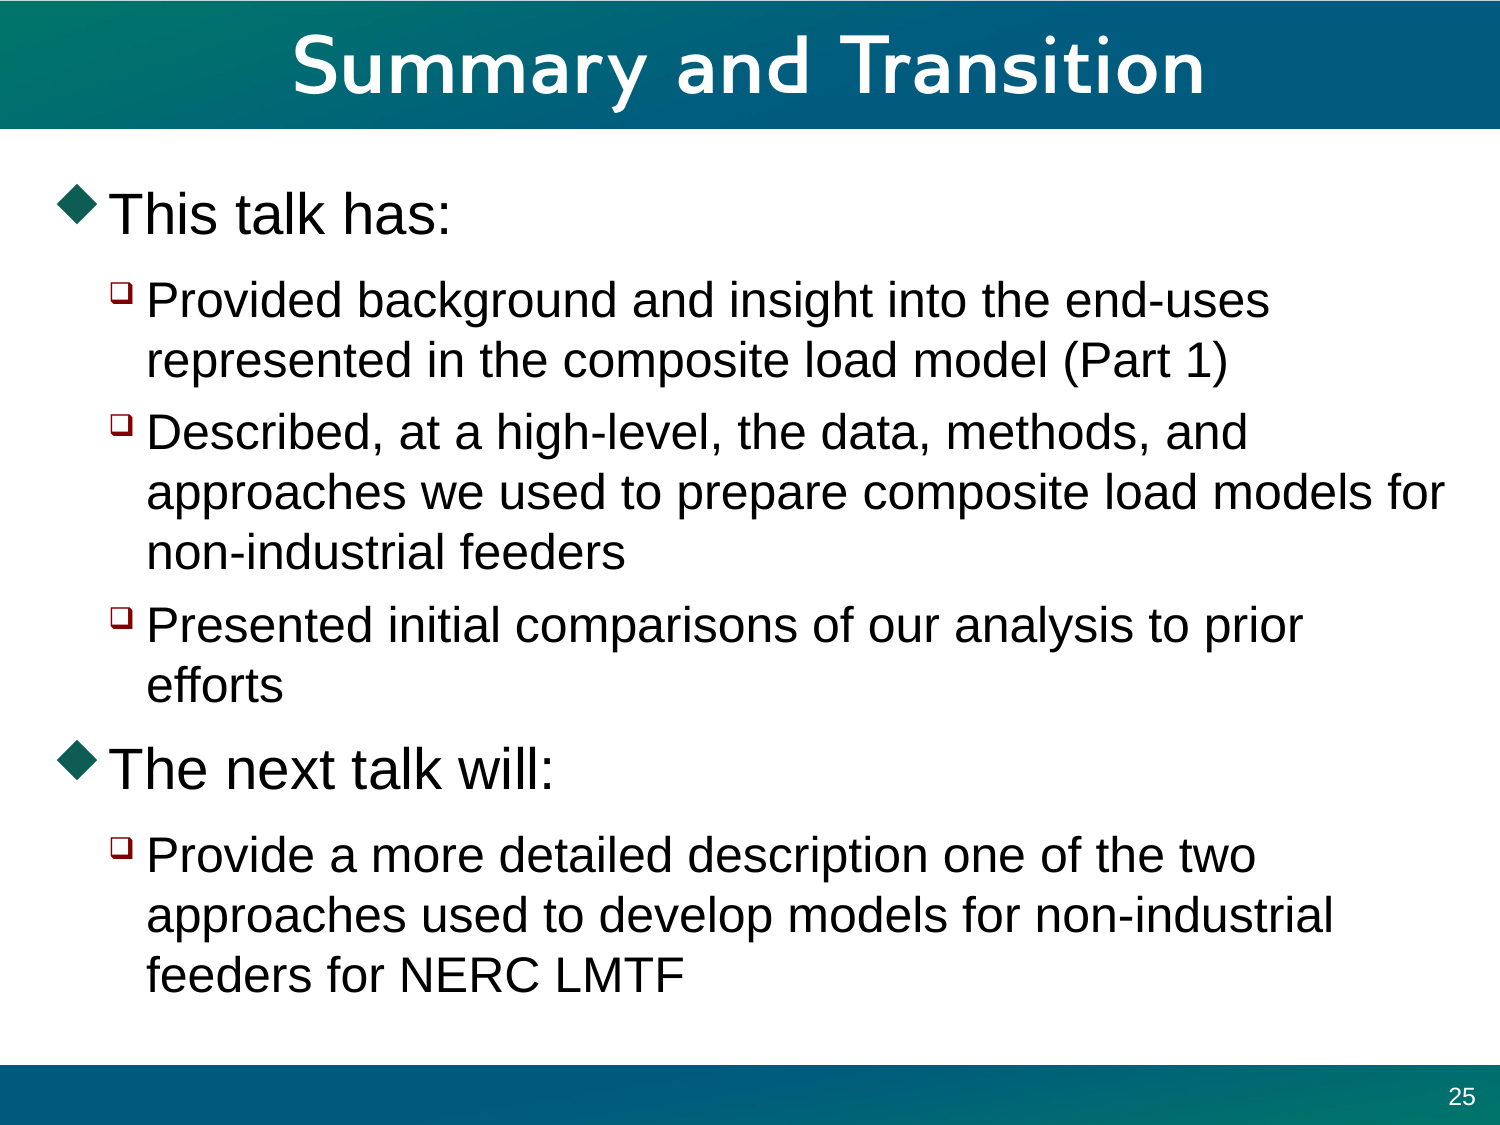

# Summary and Transition
This talk has:
Provided background and insight into the end-uses represented in the composite load model (Part 1)
Described, at a high-level, the data, methods, and approaches we used to prepare composite load models for non-industrial feeders
Presented initial comparisons of our analysis to prior efforts
The next talk will:
Provide a more detailed description one of the two approaches used to develop models for non-industrial feeders for NERC LMTF
25